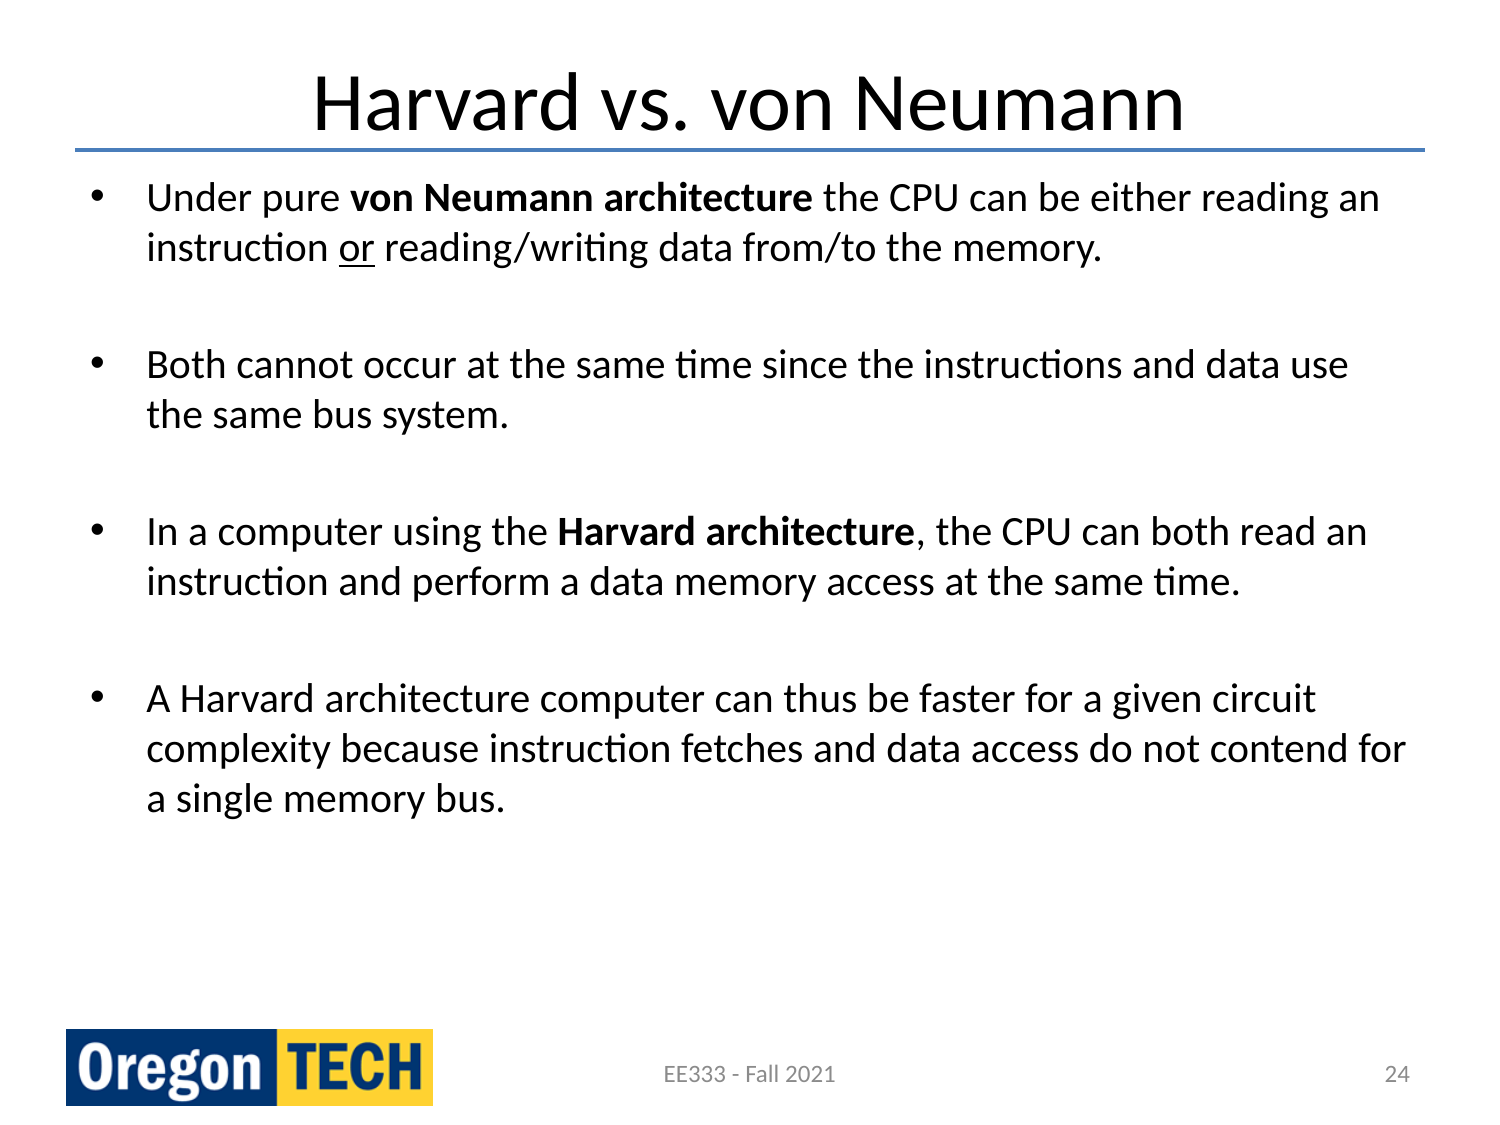

# Harvard vs. von Neumann
Under pure von Neumann architecture the CPU can be either reading an instruction or reading/writing data from/to the memory.

Both cannot occur at the same time since the instructions and data use the same bus system.

In a computer using the Harvard architecture, the CPU can both read an instruction and perform a data memory access at the same time.

A Harvard architecture computer can thus be faster for a given circuit complexity because instruction fetches and data access do not contend for a single memory bus.
EE333 - Fall 2021
24